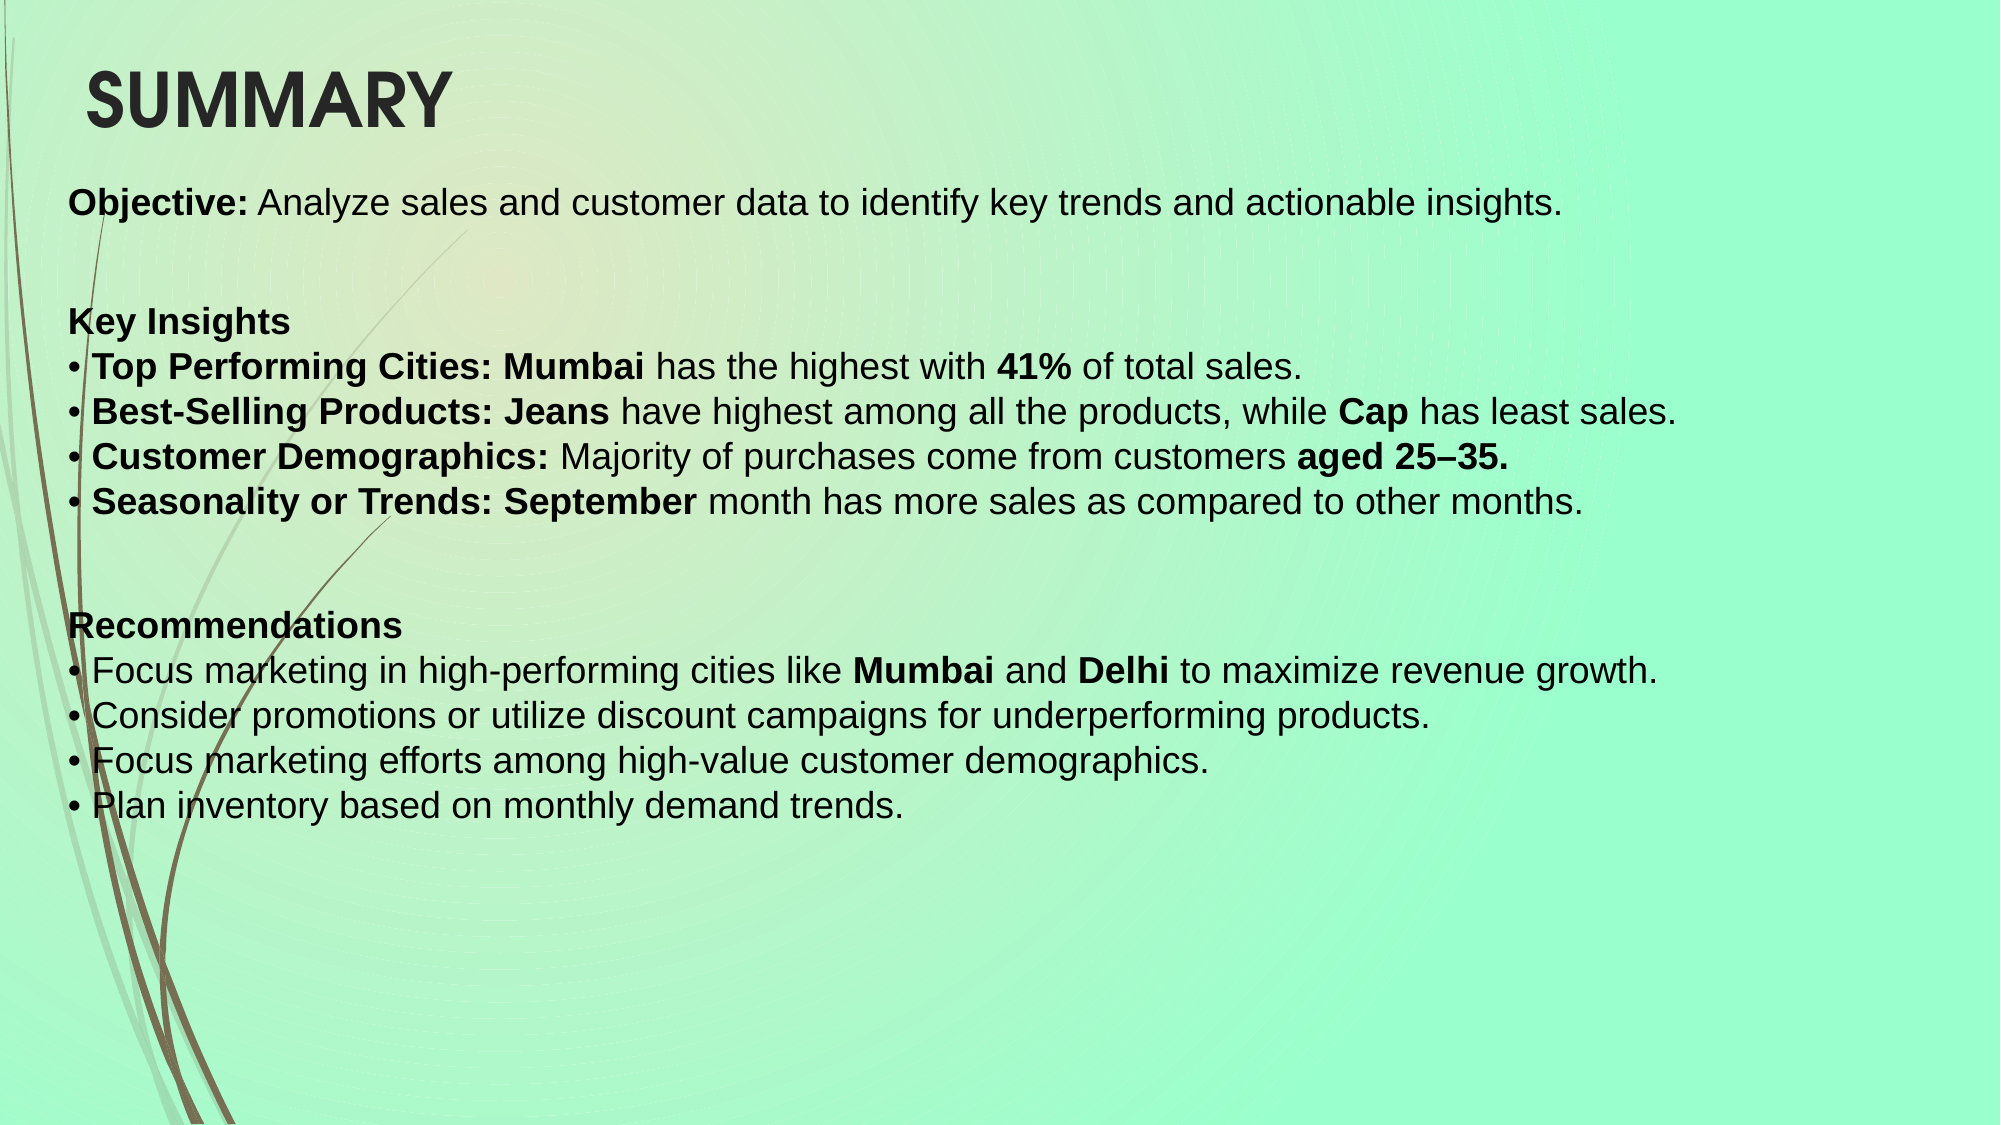

SUMMARY
Objective: Analyze sales and customer data to identify key trends and actionable insights.
Key Insights
• Top Performing Cities: Mumbai has the highest with 41% of total sales.
• Best-Selling Products: Jeans have highest among all the products, while Cap has least sales.
• Customer Demographics: Majority of purchases come from customers aged 25–35.
• Seasonality or Trends: September month has more sales as compared to other months.
Recommendations
• Focus marketing in high-performing cities like Mumbai and Delhi to maximize revenue growth.
• Consider promotions or utilize discount campaigns for underperforming products.
• Focus marketing efforts among high-value customer demographics.
• Plan inventory based on monthly demand trends.